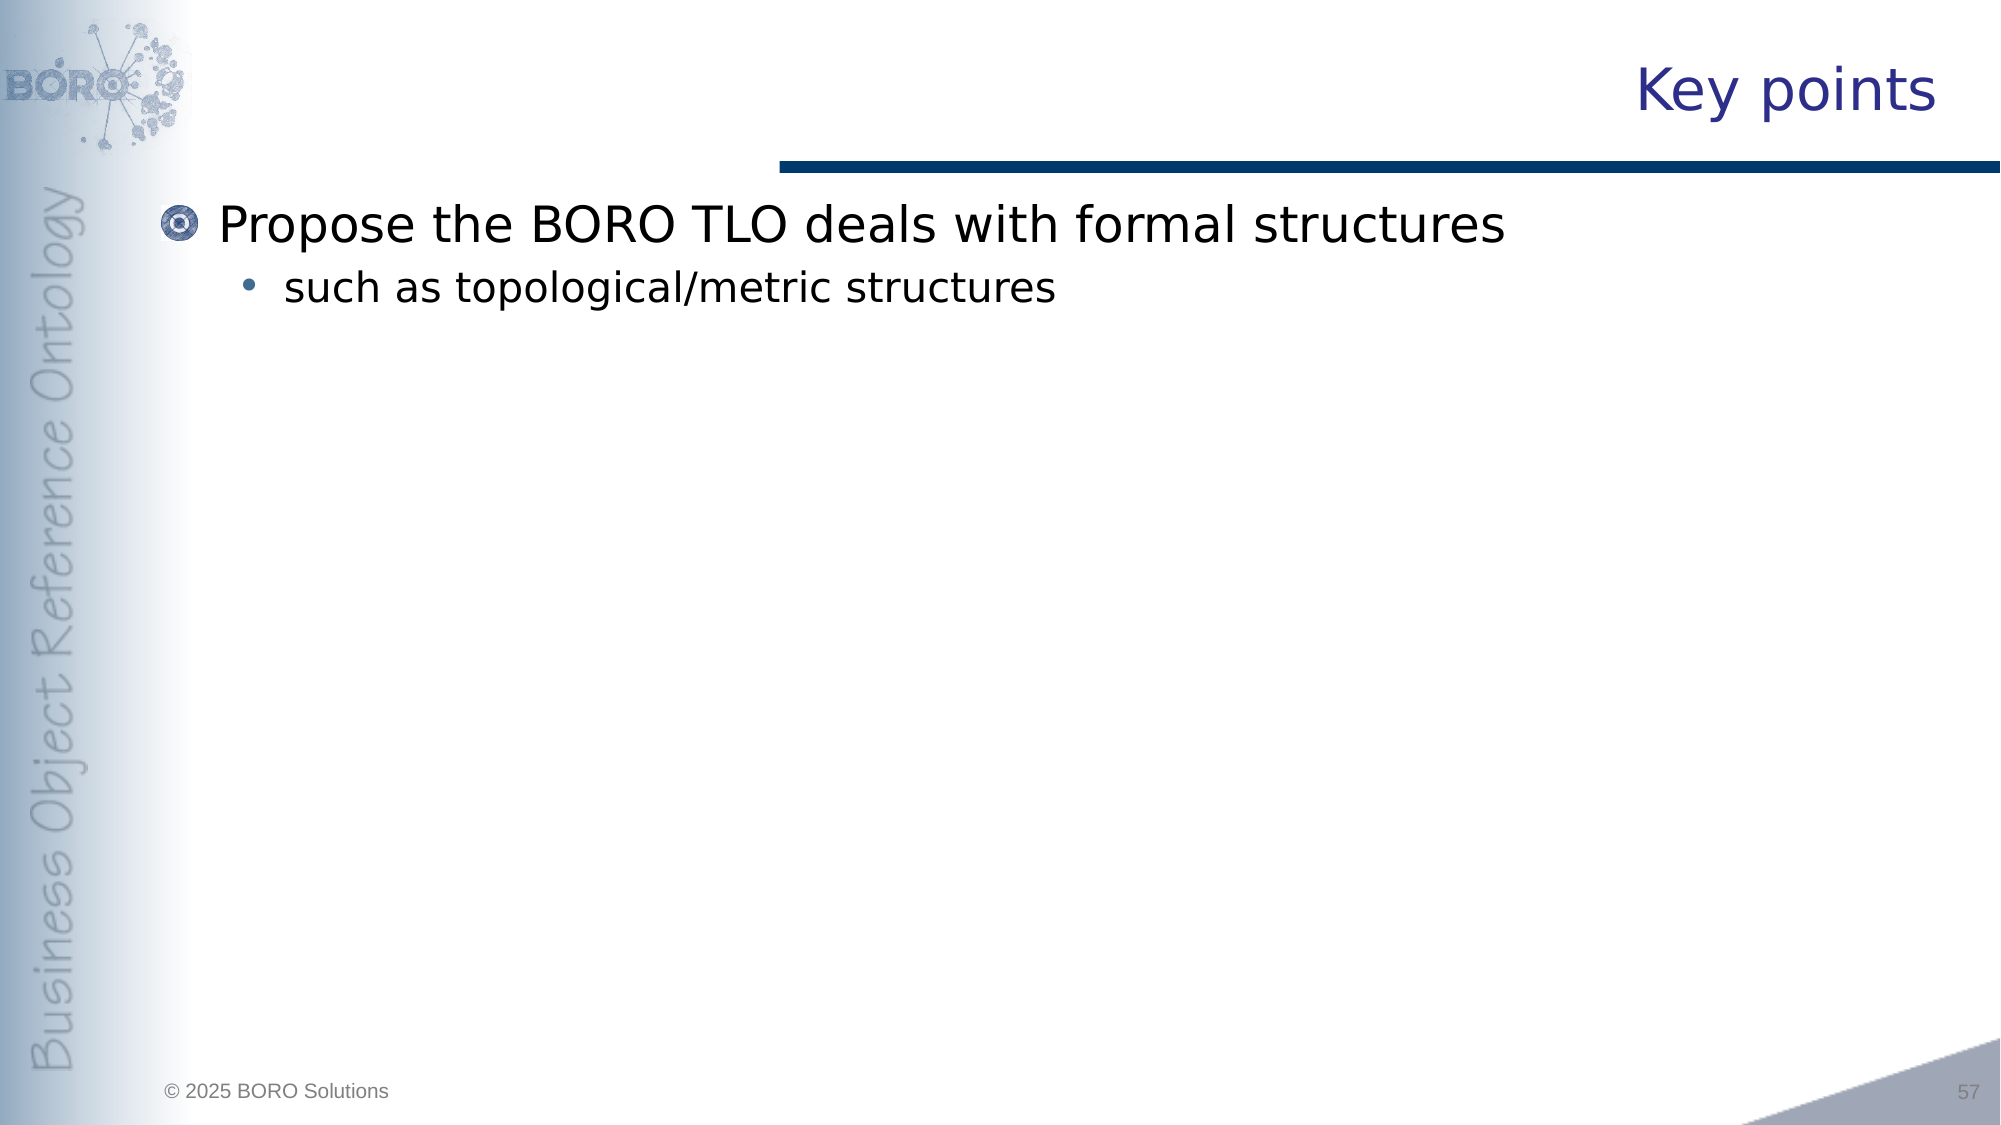

# Key points
Propose the BORO TLO deals with formal structures
such as topological/metric structures
57